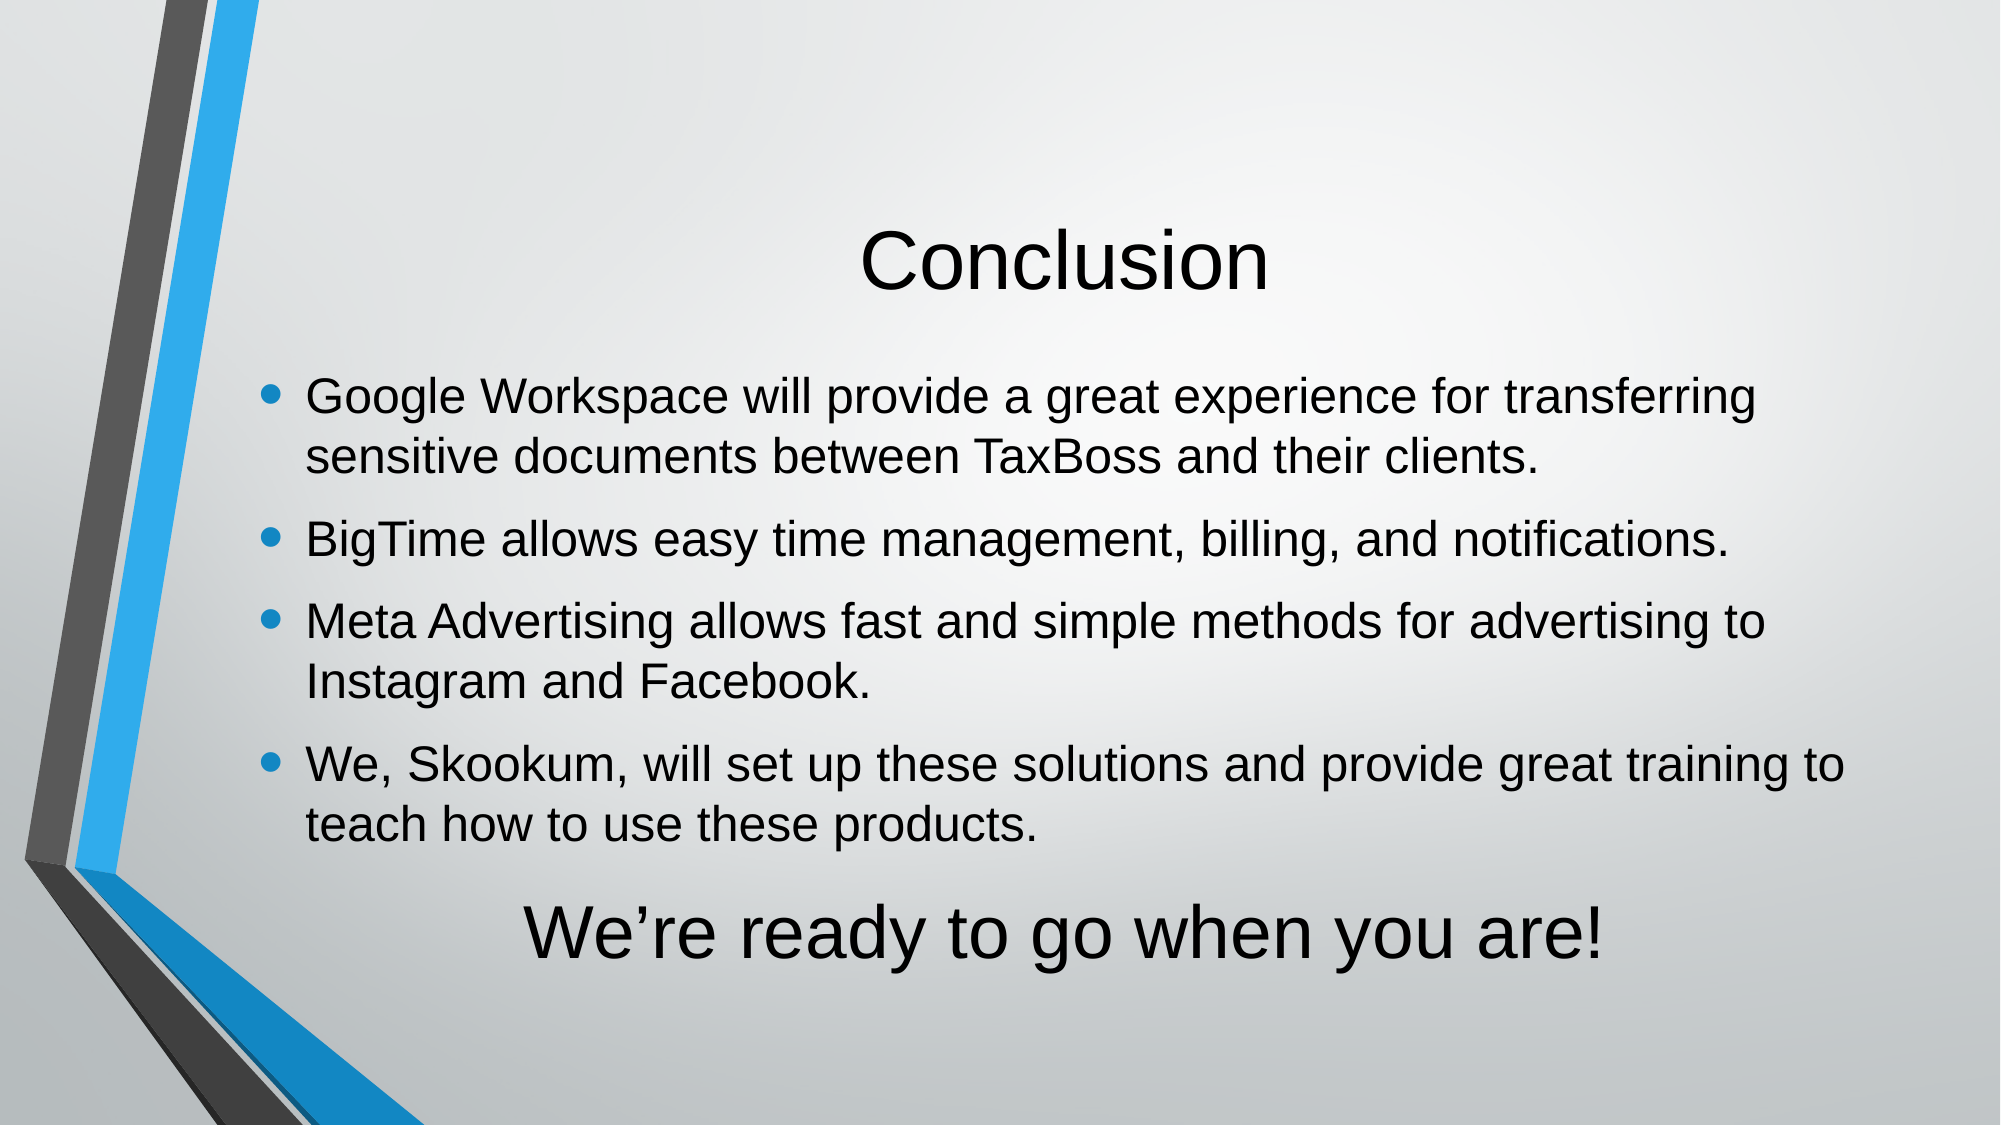

# Conclusion
Google Workspace will provide a great experience for transferring sensitive documents between TaxBoss and their clients.
BigTime allows easy time management, billing, and notifications.
Meta Advertising allows fast and simple methods for advertising to Instagram and Facebook.
We, Skookum, will set up these solutions and provide great training to teach how to use these products.
We’re ready to go when you are!